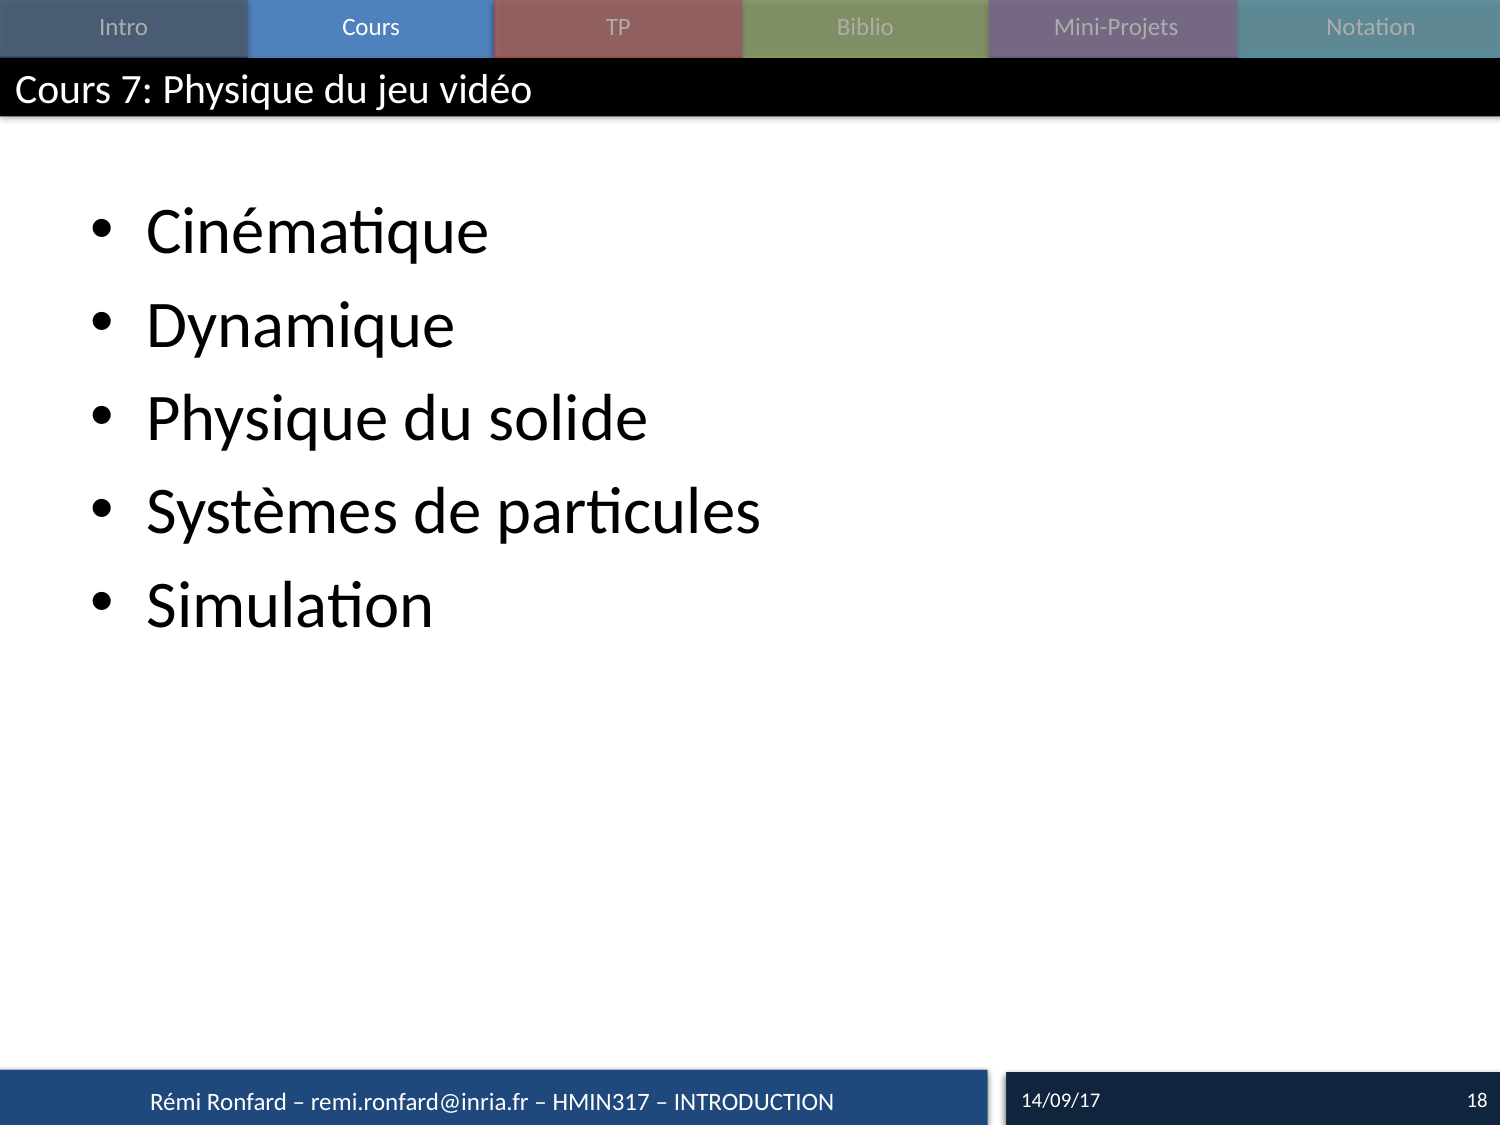

# Cours 7: Physique du jeu vidéo
Cinématique
Dynamique
Physique du solide
Systèmes de particules
Simulation

14/09/17
18
Rémi Ronfard – remi.ronfard@inria.fr – HMIN317 – INTRODUCTION